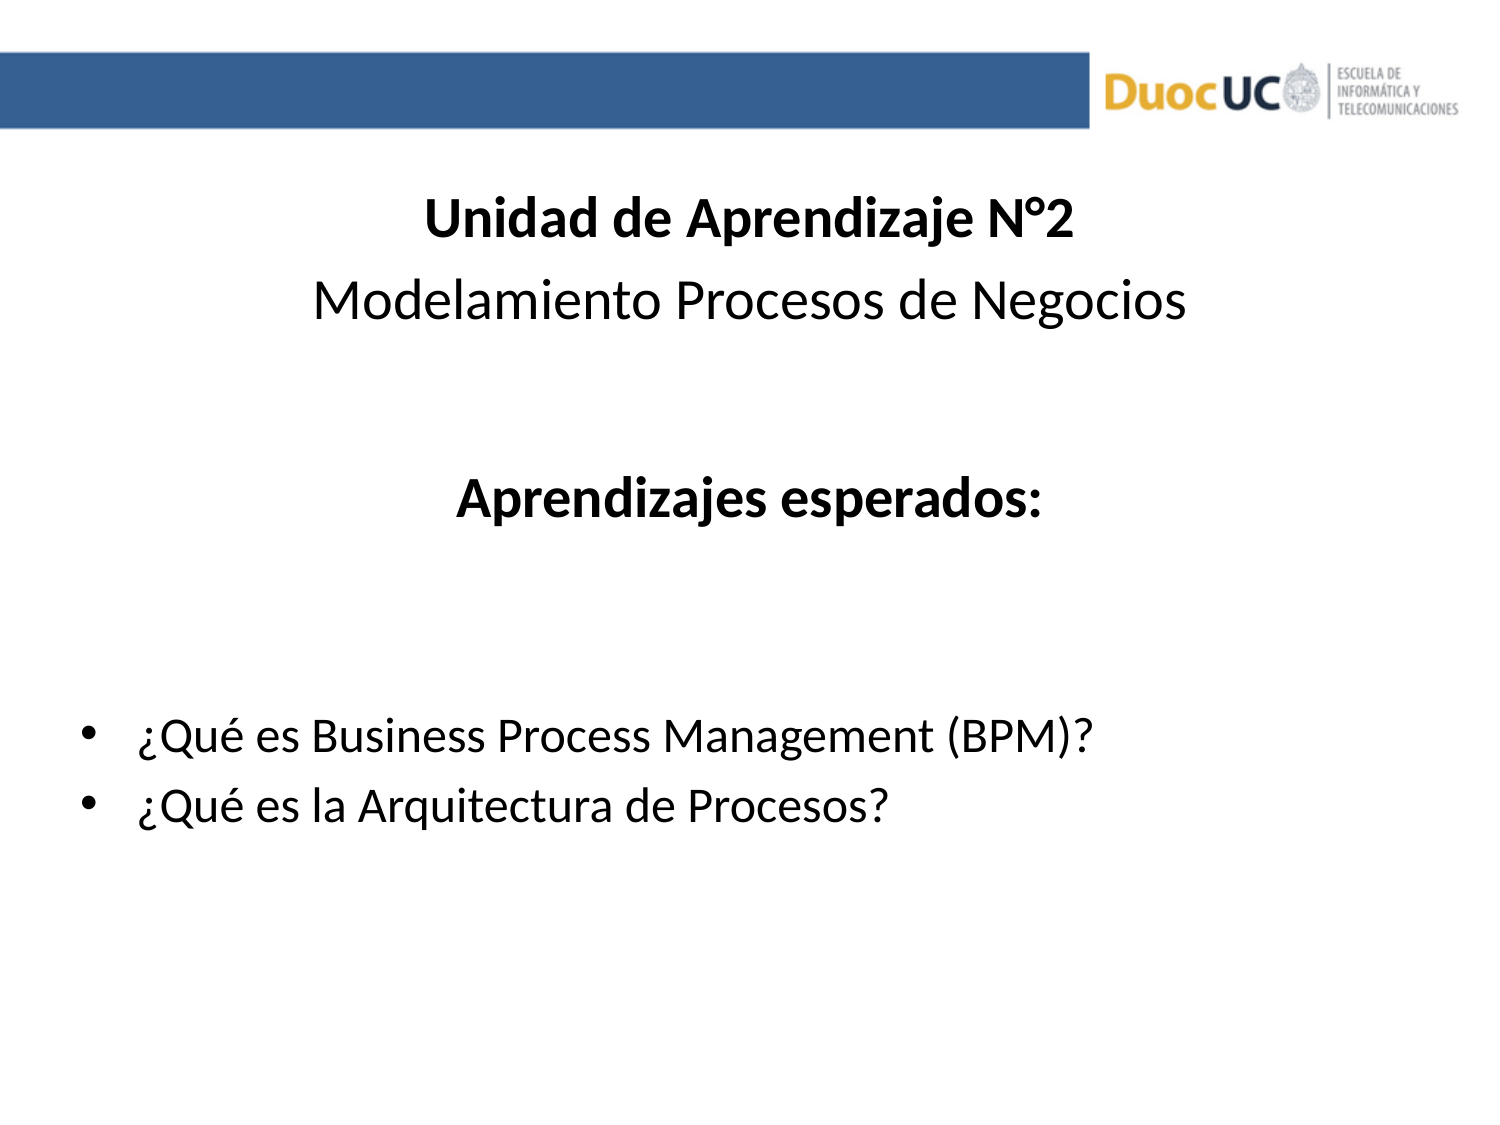

Unidad de Aprendizaje N°2
Modelamiento Procesos de Negocios

Aprendizajes esperados:

¿Qué es Business Process Management (BPM)?
¿Qué es la Arquitectura de Procesos?